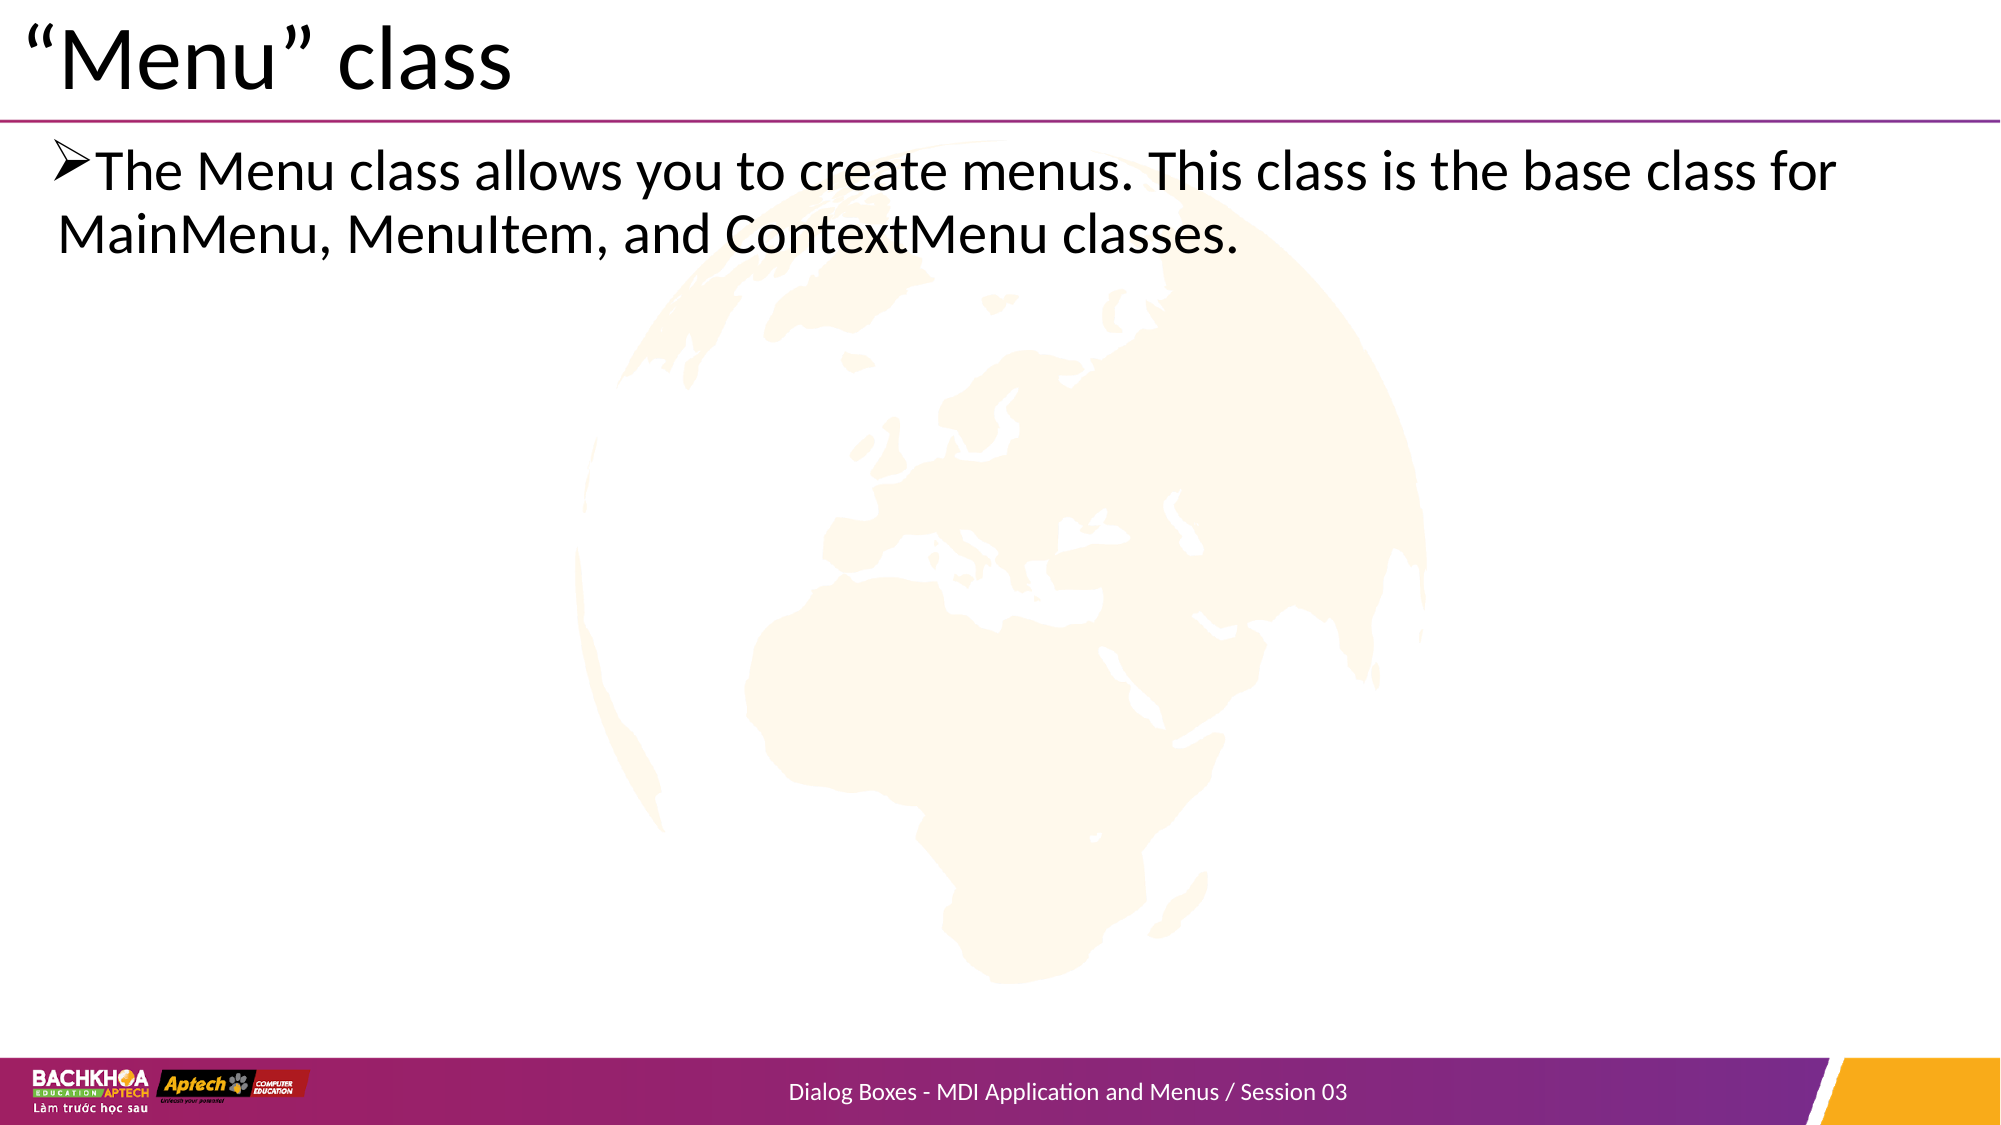

# “Menu” class
The Menu class allows you to create menus. This class is the base class for MainMenu, MenuItem, and ContextMenu classes.
Dialog Boxes - MDI Application and Menus / Session 03